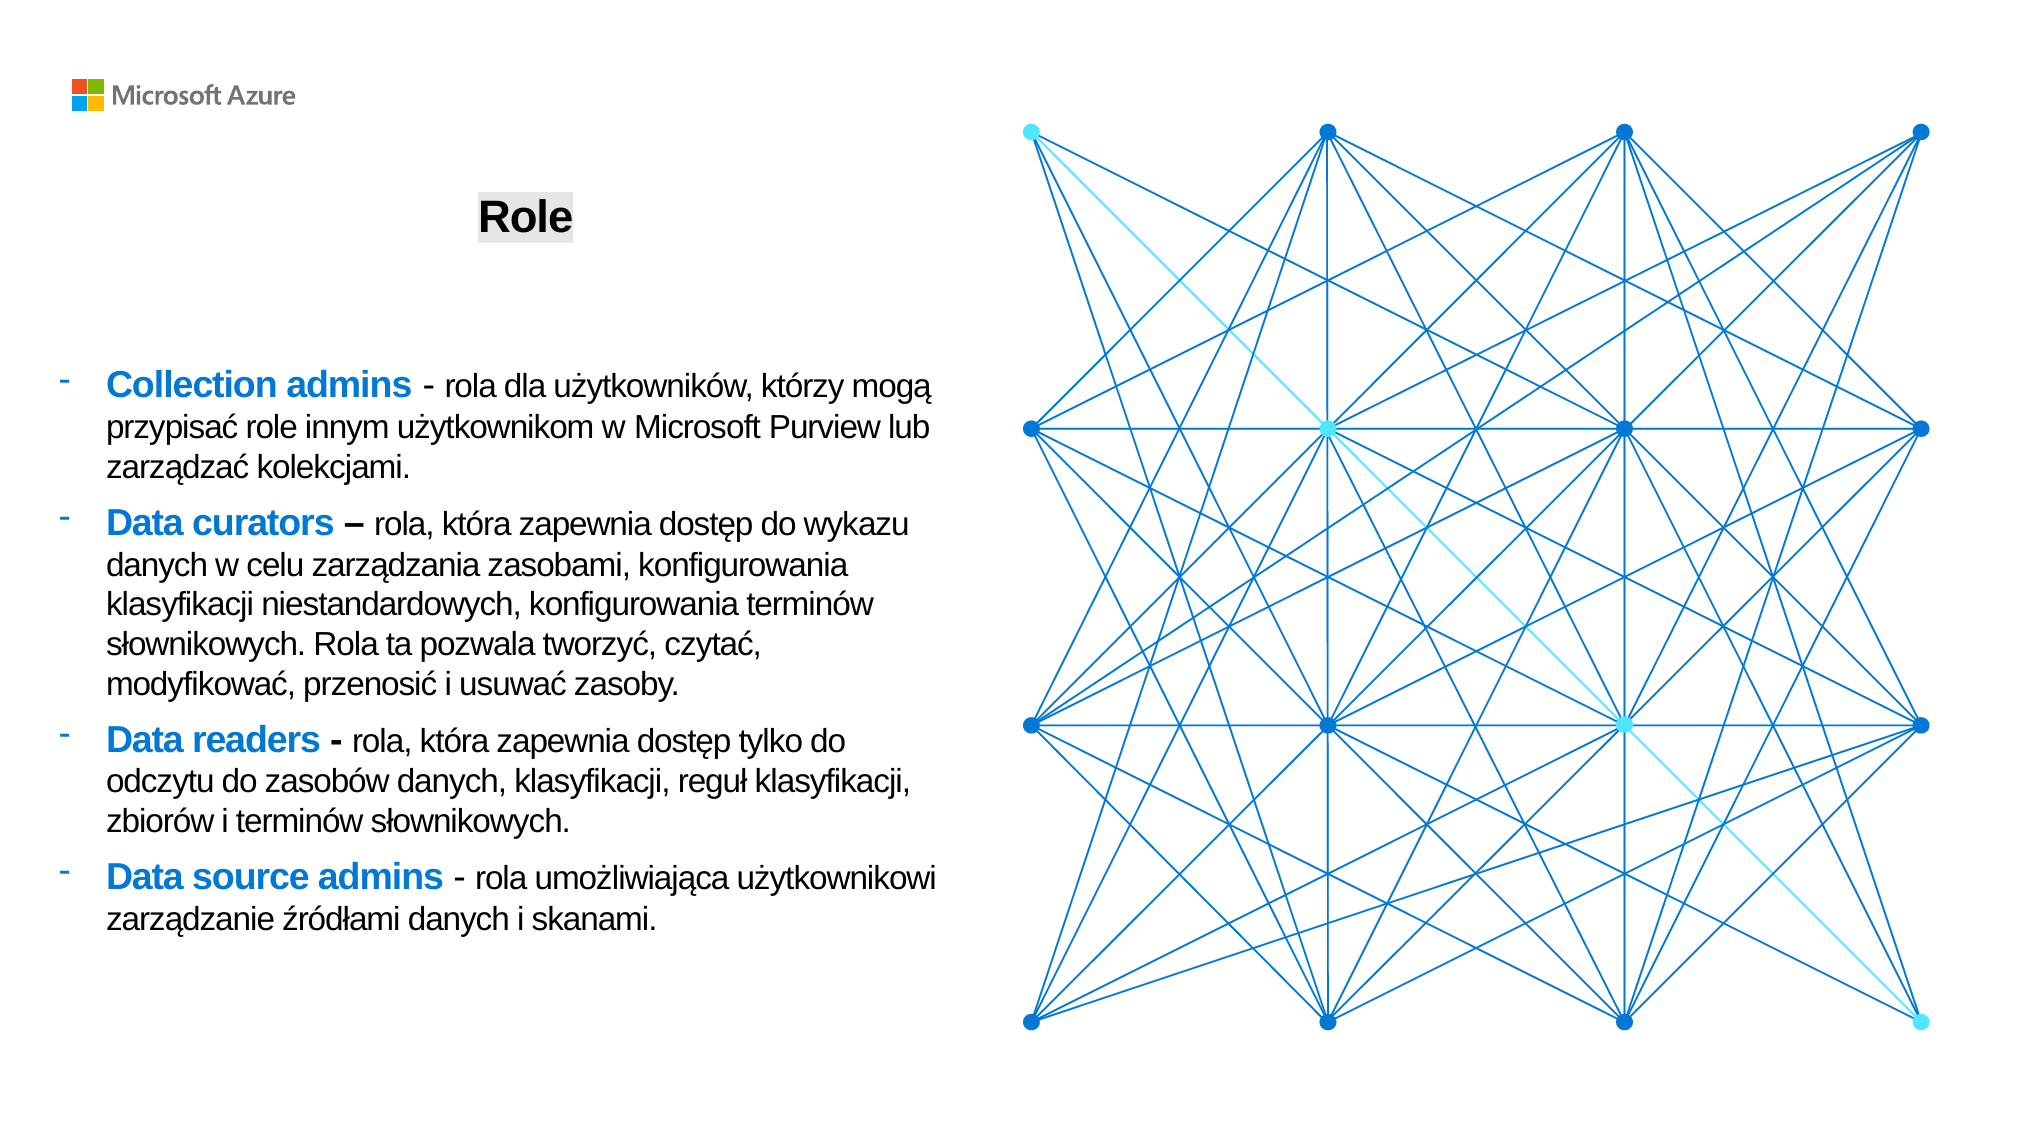

# Role
Collection admins - rola dla użytkowników, którzy mogą przypisać role innym użytkownikom w Microsoft Purview lub zarządzać kolekcjami.
Data curators – rola, która zapewnia dostęp do wykazu danych w celu zarządzania zasobami, konfigurowania klasyfikacji niestandardowych, konfigurowania terminów słownikowych. Rola ta pozwala tworzyć, czytać, modyfikować, przenosić i usuwać zasoby.
Data readers - rola, która zapewnia dostęp tylko do odczytu do zasobów danych, klasyfikacji, reguł klasyfikacji, zbiorów i terminów słownikowych.
Data source admins - rola umożliwiająca użytkownikowi zarządzanie źródłami danych i skanami.